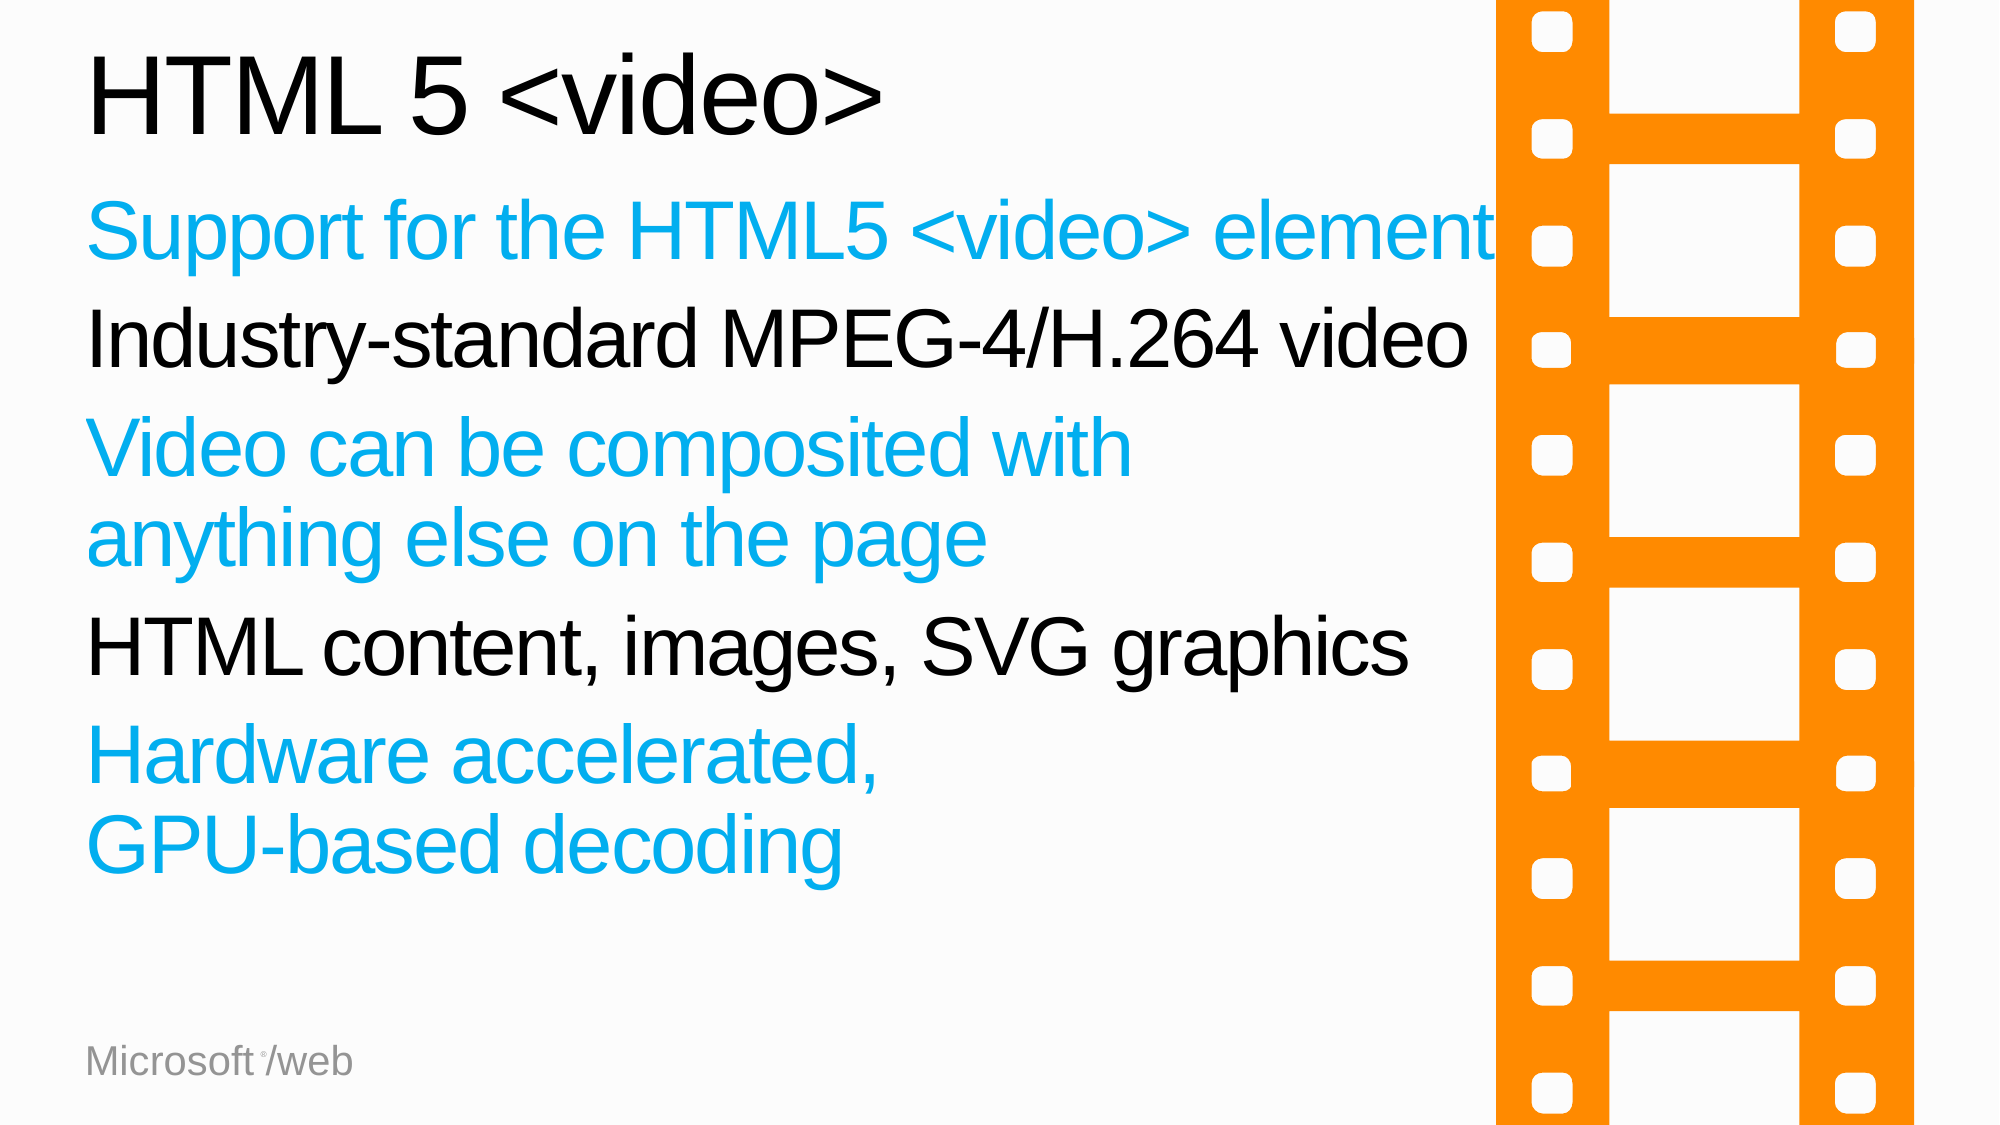

# HTML 5 <video>
Support for the HTML5 <video> element
Industry-standard MPEG-4/H.264 video
Video can be composited with
anything else on the page
HTML content, images, SVG graphics
Hardware accelerated,
GPU-based decoding